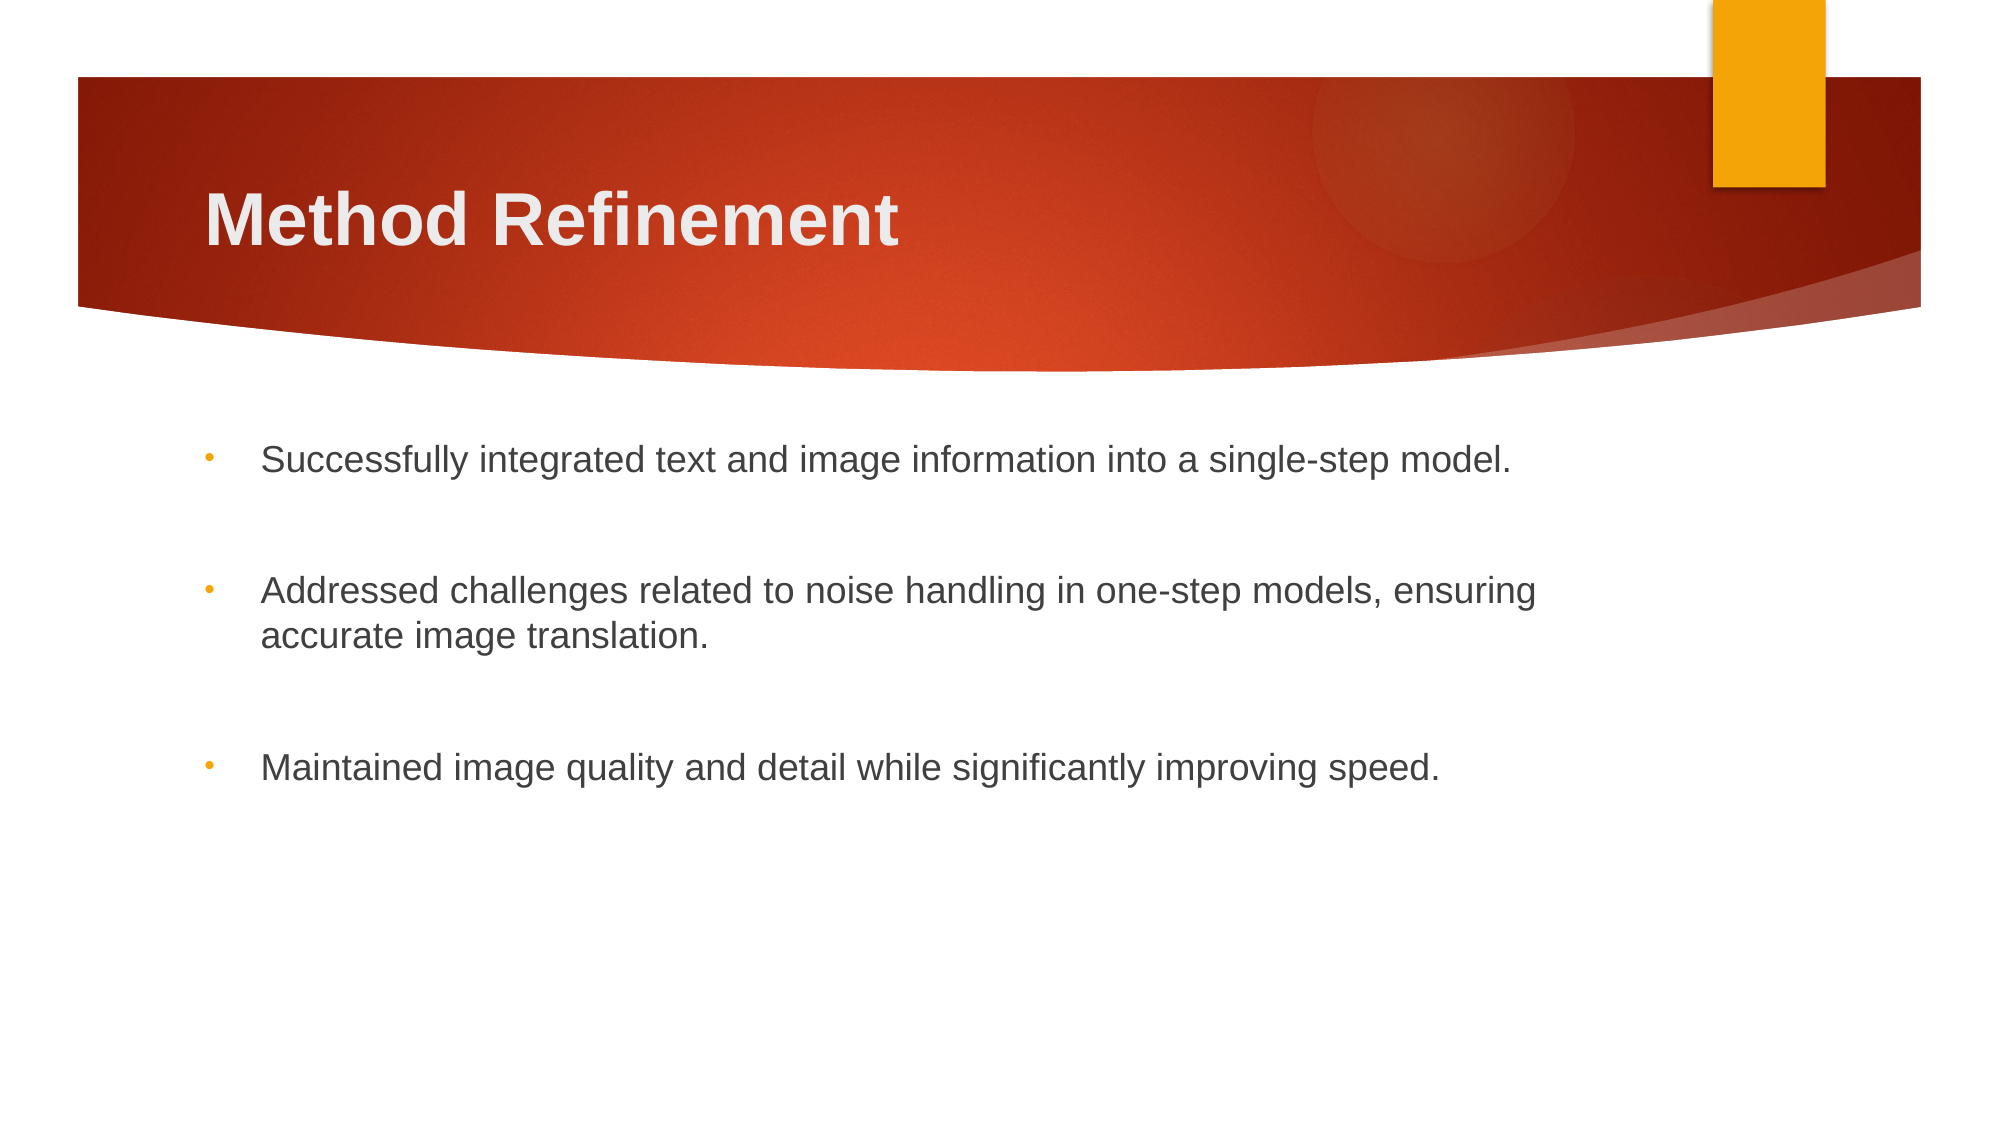

# Method Refinement
Successfully integrated text and image information into a single-step model.

Addressed challenges related to noise handling in one-step models, ensuring accurate image translation.

Maintained image quality and detail while significantly improving speed.